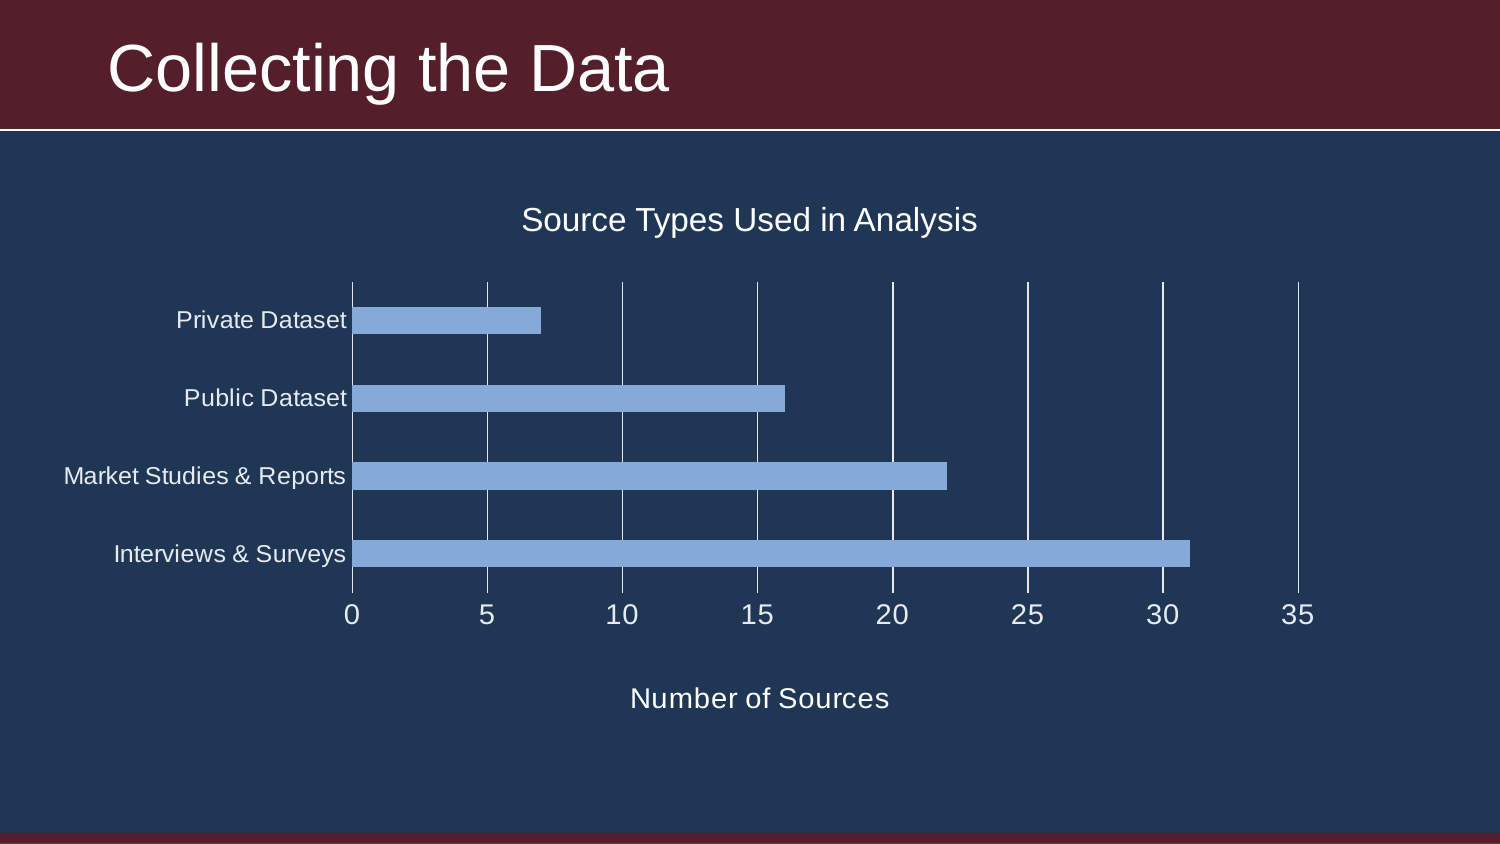

Collecting the Data
Source Types Used in Analysis

### Chart

| Category |  |
|---|---|
| Interviews & Surveys | 31.0 |
| Market Studies & Reports | 22.0 |
| Public Dataset | 16.0 |
| Private Dataset | 7.0 |